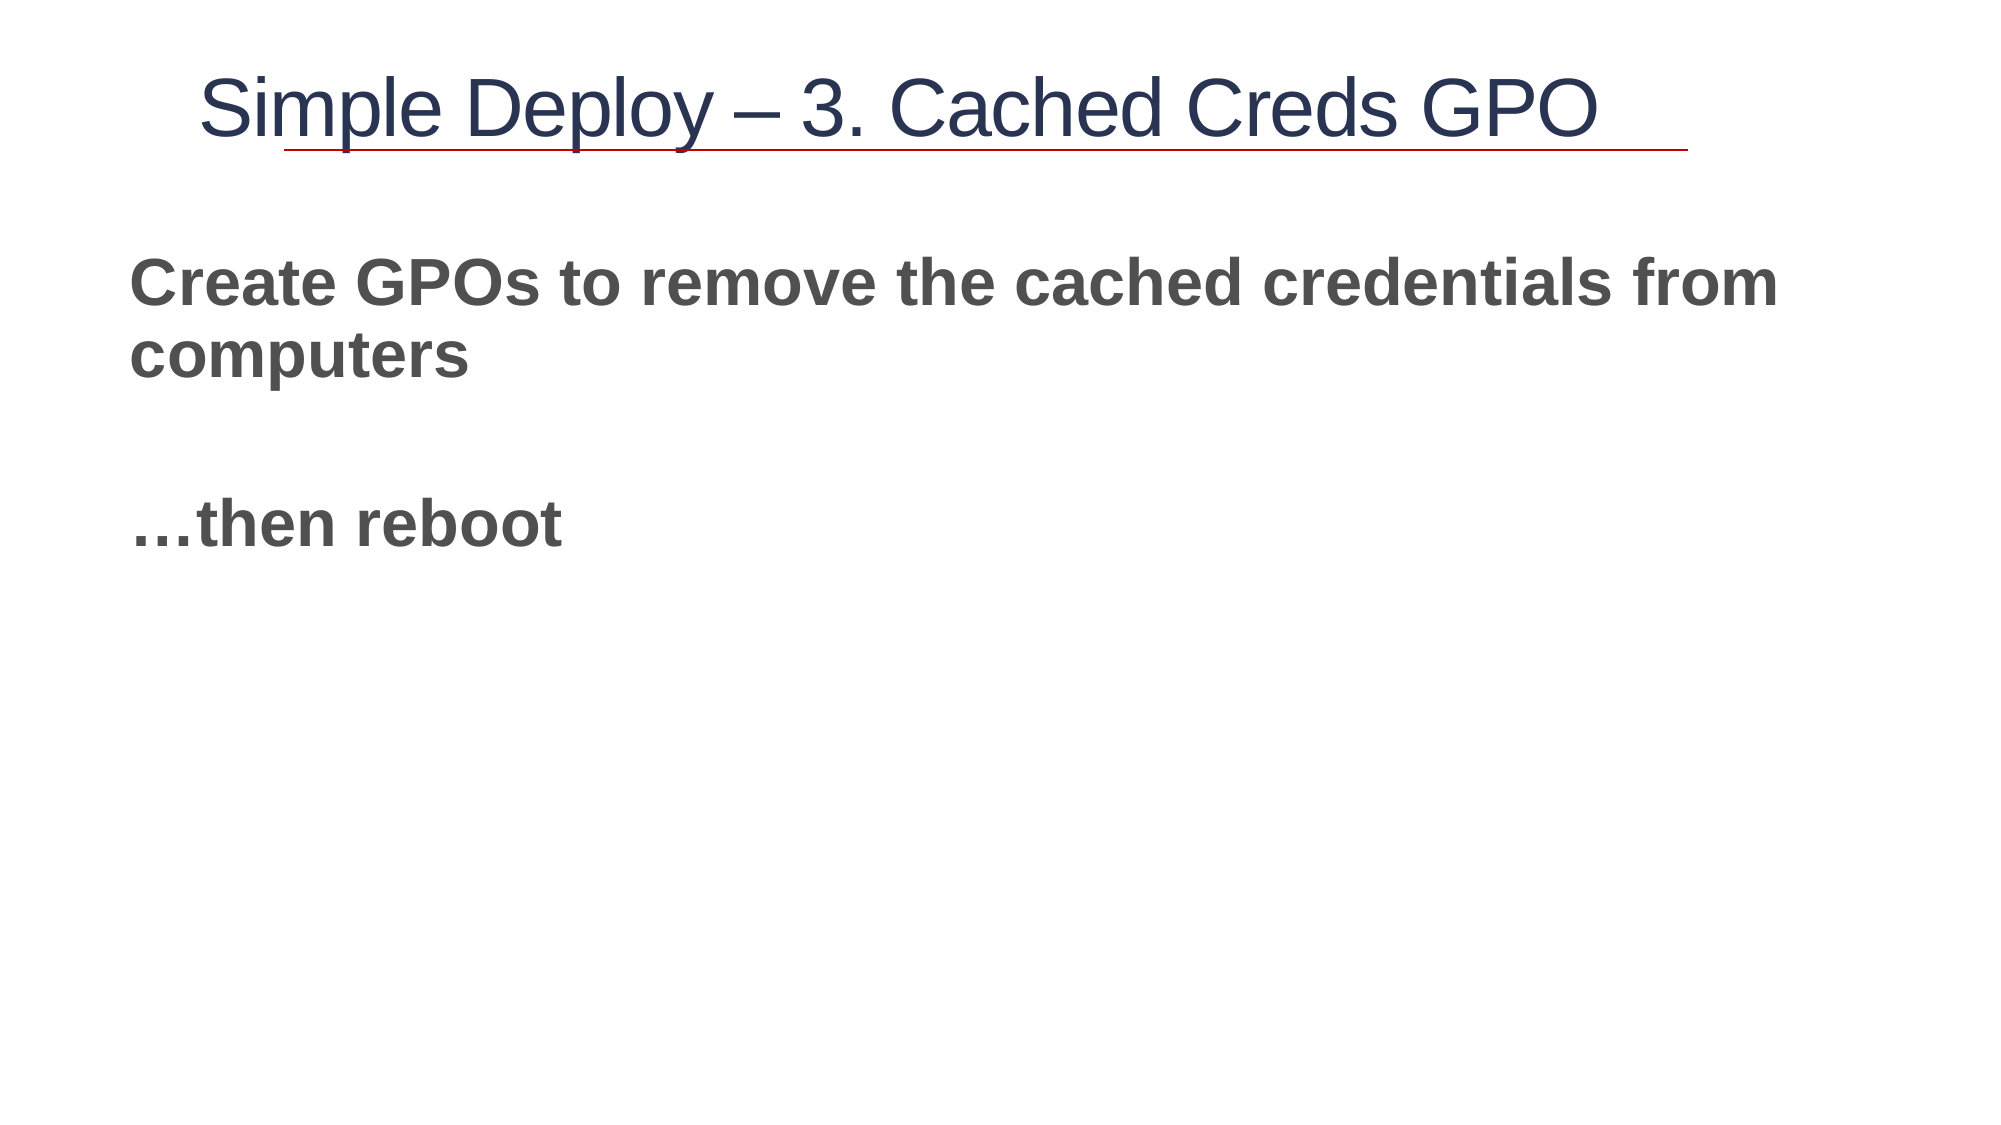

# Simple Deploy – 3. Cached Creds GPO
Create GPOs to remove the cached credentials from computers

…then reboot